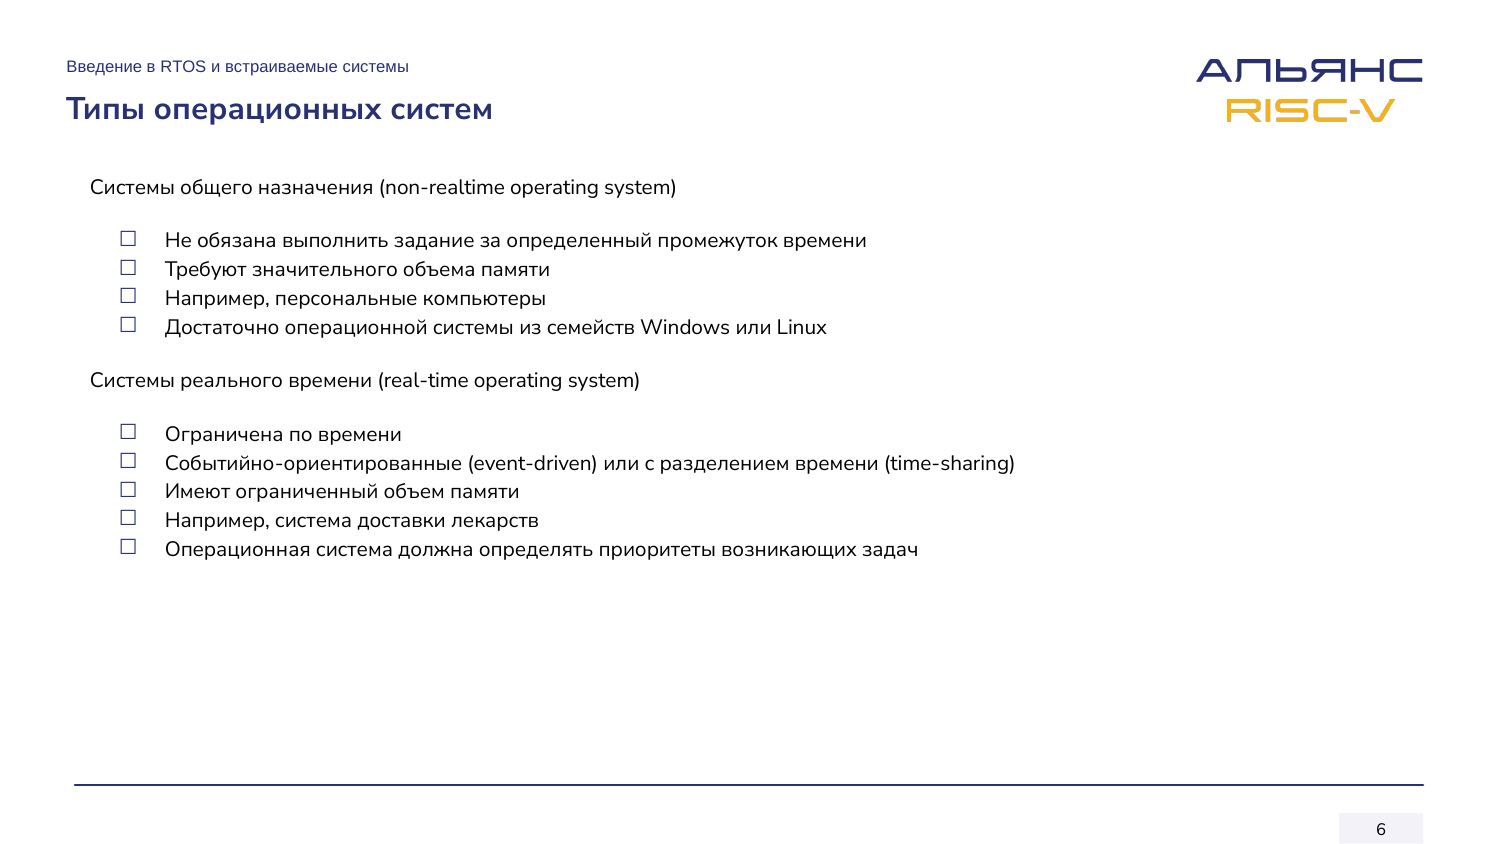

Введение в RTOS и встраиваемые системы
# Типы операционных систем
Системы общего назначения (non-realtime operating system)
Не обязана выполнить задание за определенный промежуток времени
Требуют значительного объема памяти
Например, персональные компьютеры
Достаточно операционной системы из семейств Windows или Linux
Системы реального времени (real-time operating system)
Ограничена по времени
Событийно-ориентированные (event-driven) или с разделением времени (time-sharing)
Имеют ограниченный объем памяти
Например, система доставки лекарств
Операционная система должна определять приоритеты возникающих задач